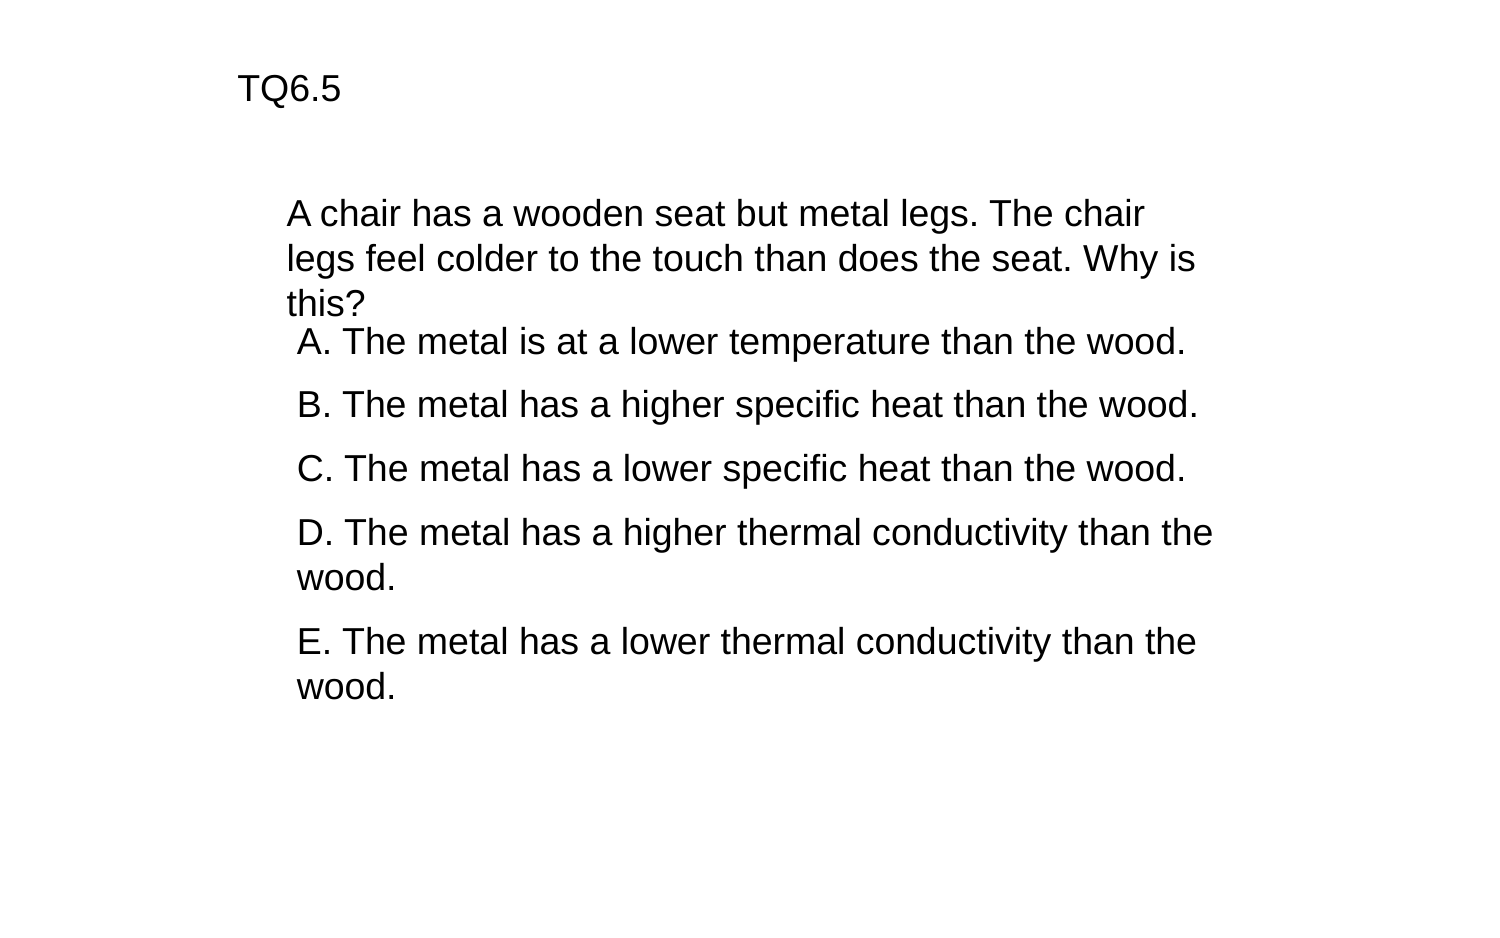

TQ6.5
A chair has a wooden seat but metal legs. The chair legs feel colder to the touch than does the seat. Why is this?
A. The metal is at a lower temperature than the wood.
B. The metal has a higher specific heat than the wood.
C. The metal has a lower specific heat than the wood.
D. The metal has a higher thermal conductivity than the wood.
E. The metal has a lower thermal conductivity than the wood.